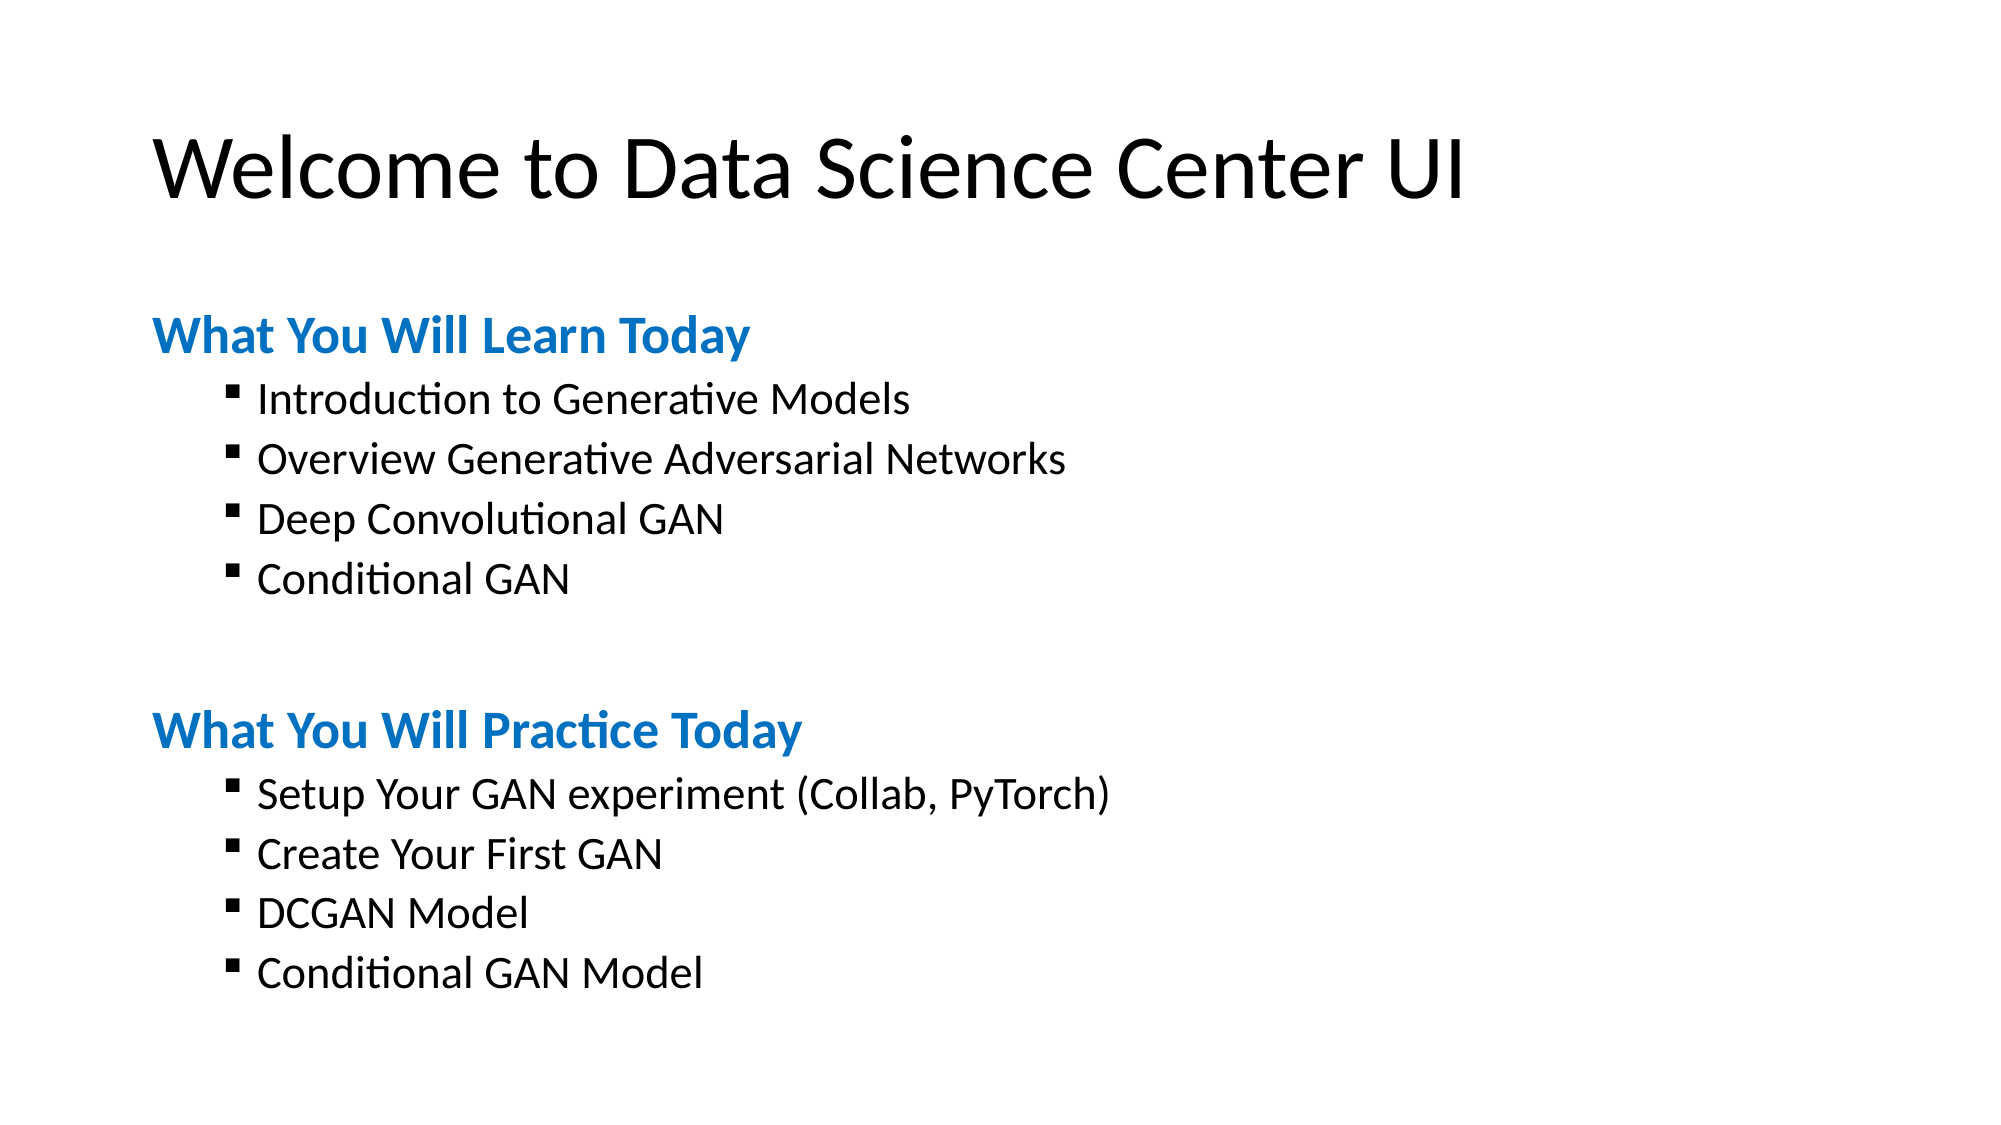

# Welcome to Data Science Center UI
What You Will Learn Today
Introduction to Generative Models
Overview Generative Adversarial Networks
Deep Convolutional GAN
Conditional GAN

What You Will Practice Today
Setup Your GAN experiment (Collab, PyTorch)
Create Your First GAN
DCGAN Model
Conditional GAN Model